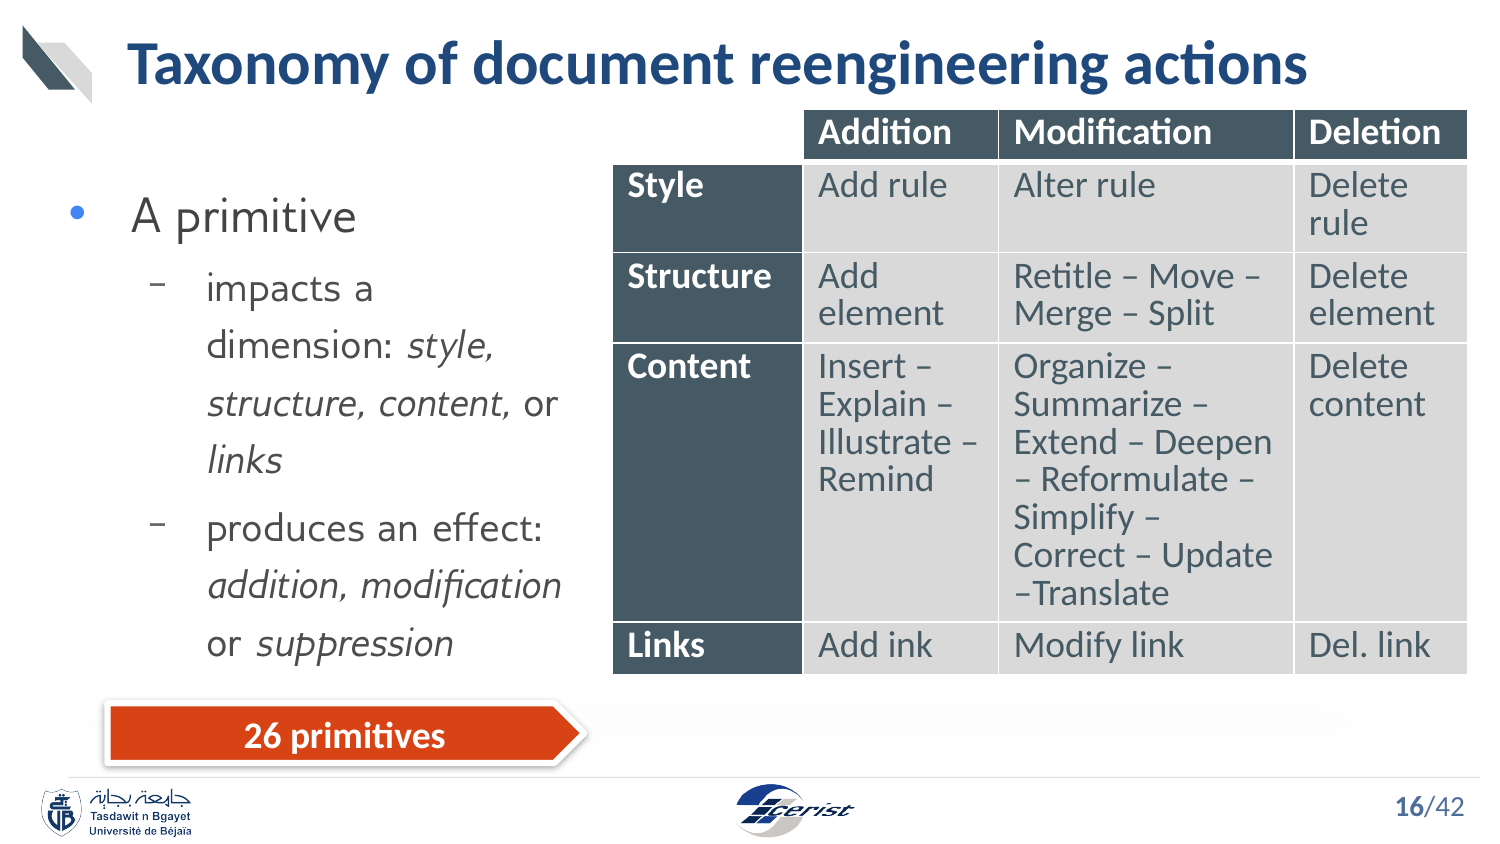

# Taxonomy of document reengineering actions
|  | Addition | Modification | Deletion |
| --- | --- | --- | --- |
| Style | Add rule | Alter rule | Delete rule |
| Structure | Add element | Retitle – Move – Merge – Split | Delete element |
| Content | Insert – Explain – Illustrate – Remind | Organize – Summarize – Extend – Deepen – Reformulate – Simplify – Correct – Update –Translate | Delete content |
| Links | Add ink | Modify link | Del. link |
A primitive
impacts a dimension: style, structure, content, or links
produces an effect: addition, modification or suppression

26 primitives
16/42